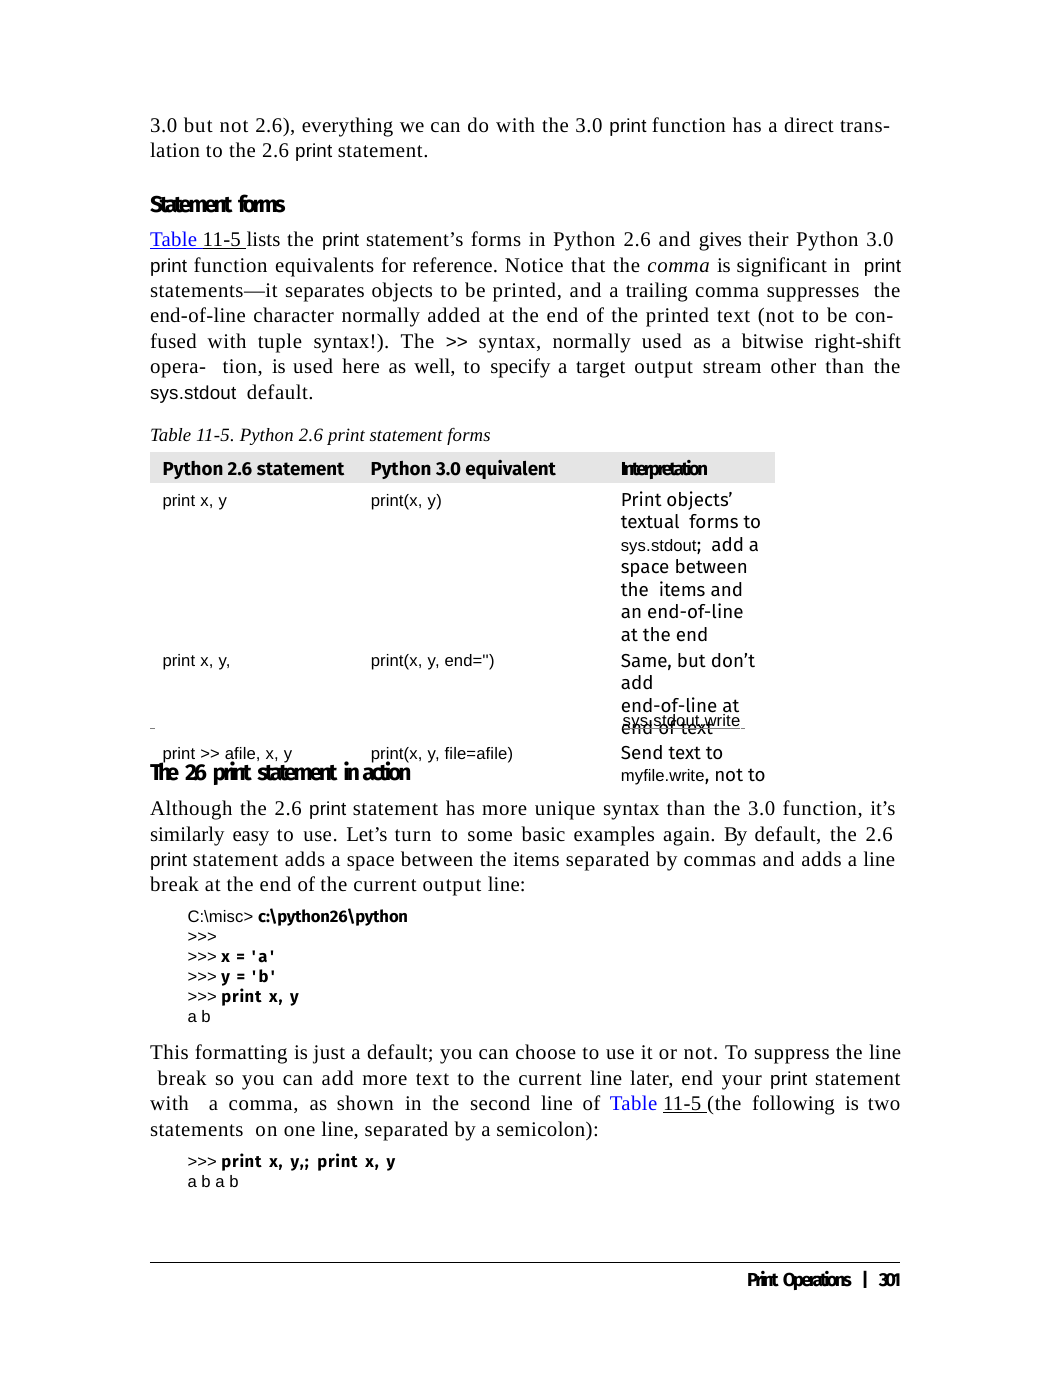

3.0 but not 2.6), everything we can do with the 3.0 print function has a direct trans-  lation to the 2.6 print statement.

Statement forms
Table 11-5 lists the print statement’s forms in Python 2.6 and gives their Python 3.0  print function equivalents for reference. Notice that the comma is significant in  print statements—it separates objects to be printed, and a trailing comma suppresses  the end-of-line character normally added at the end of the printed text (not to be con-  fused with tuple syntax!). The >> syntax, normally used as a bitwise right-shift opera-  tion, is used here as well, to specify a target output stream other than the sys.stdout  default.
Table 11-5. Python 2.6 print statement forms
| Python 2.6 statement | Python 3.0 equivalent | Interpretation |
| --- | --- | --- |
| print x, y | print(x, y) | Print objects’ textual forms to sys.stdout; add a space between the items and an end-of-line at the end |
| print x, y, | print(x, y, end='') | Same, but don’t add end-of-line at end of text |
| print >> afile, x, y | print(x, y, file=afile) | Send text to myfile.write, not to |
 	sys.stdout.write

The 2.6 print statement in action
Although the 2.6 print statement has more unique syntax than the 3.0 function, it’s  similarly easy to use. Let’s turn to some basic examples again. By default, the 2.6  print statement adds a space between the items separated by commas and adds a line  break at the end of the current output line:
C:\misc> c:\python26\python
>>>
>>> x = 'a'
>>> y = 'b'
>>> print x, y
a b
This formatting is just a default; you can choose to use it or not. To suppress the line  break so you can add more text to the current line later, end your print statement with  a comma, as shown in the second line of Table 11-5 (the following is two statements  on one line, separated by a semicolon):
>>> print x, y,; print x, y
a b a b

Print Operations  |  301